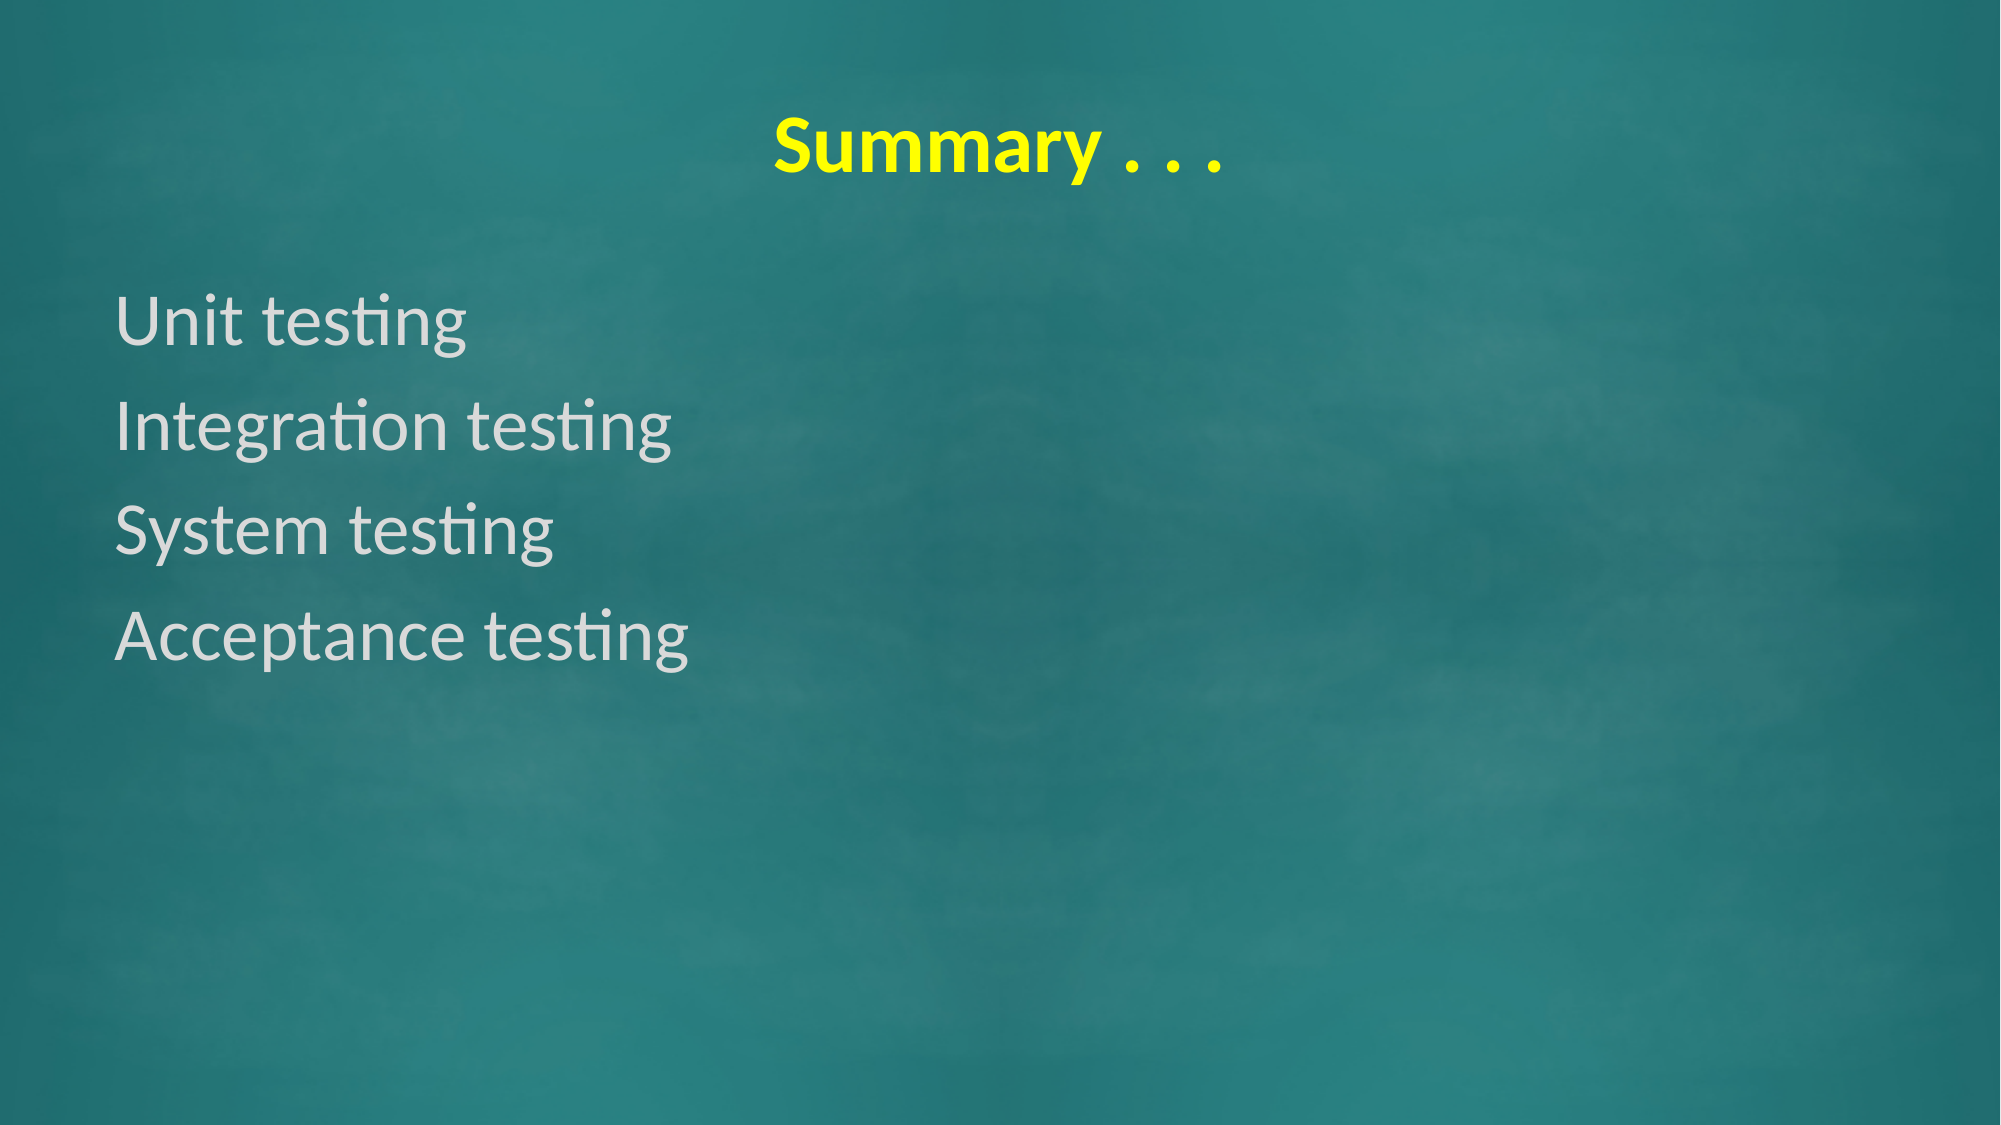

# Summary . . .
Unit testing
Integration testing
System testing
Acceptance testing